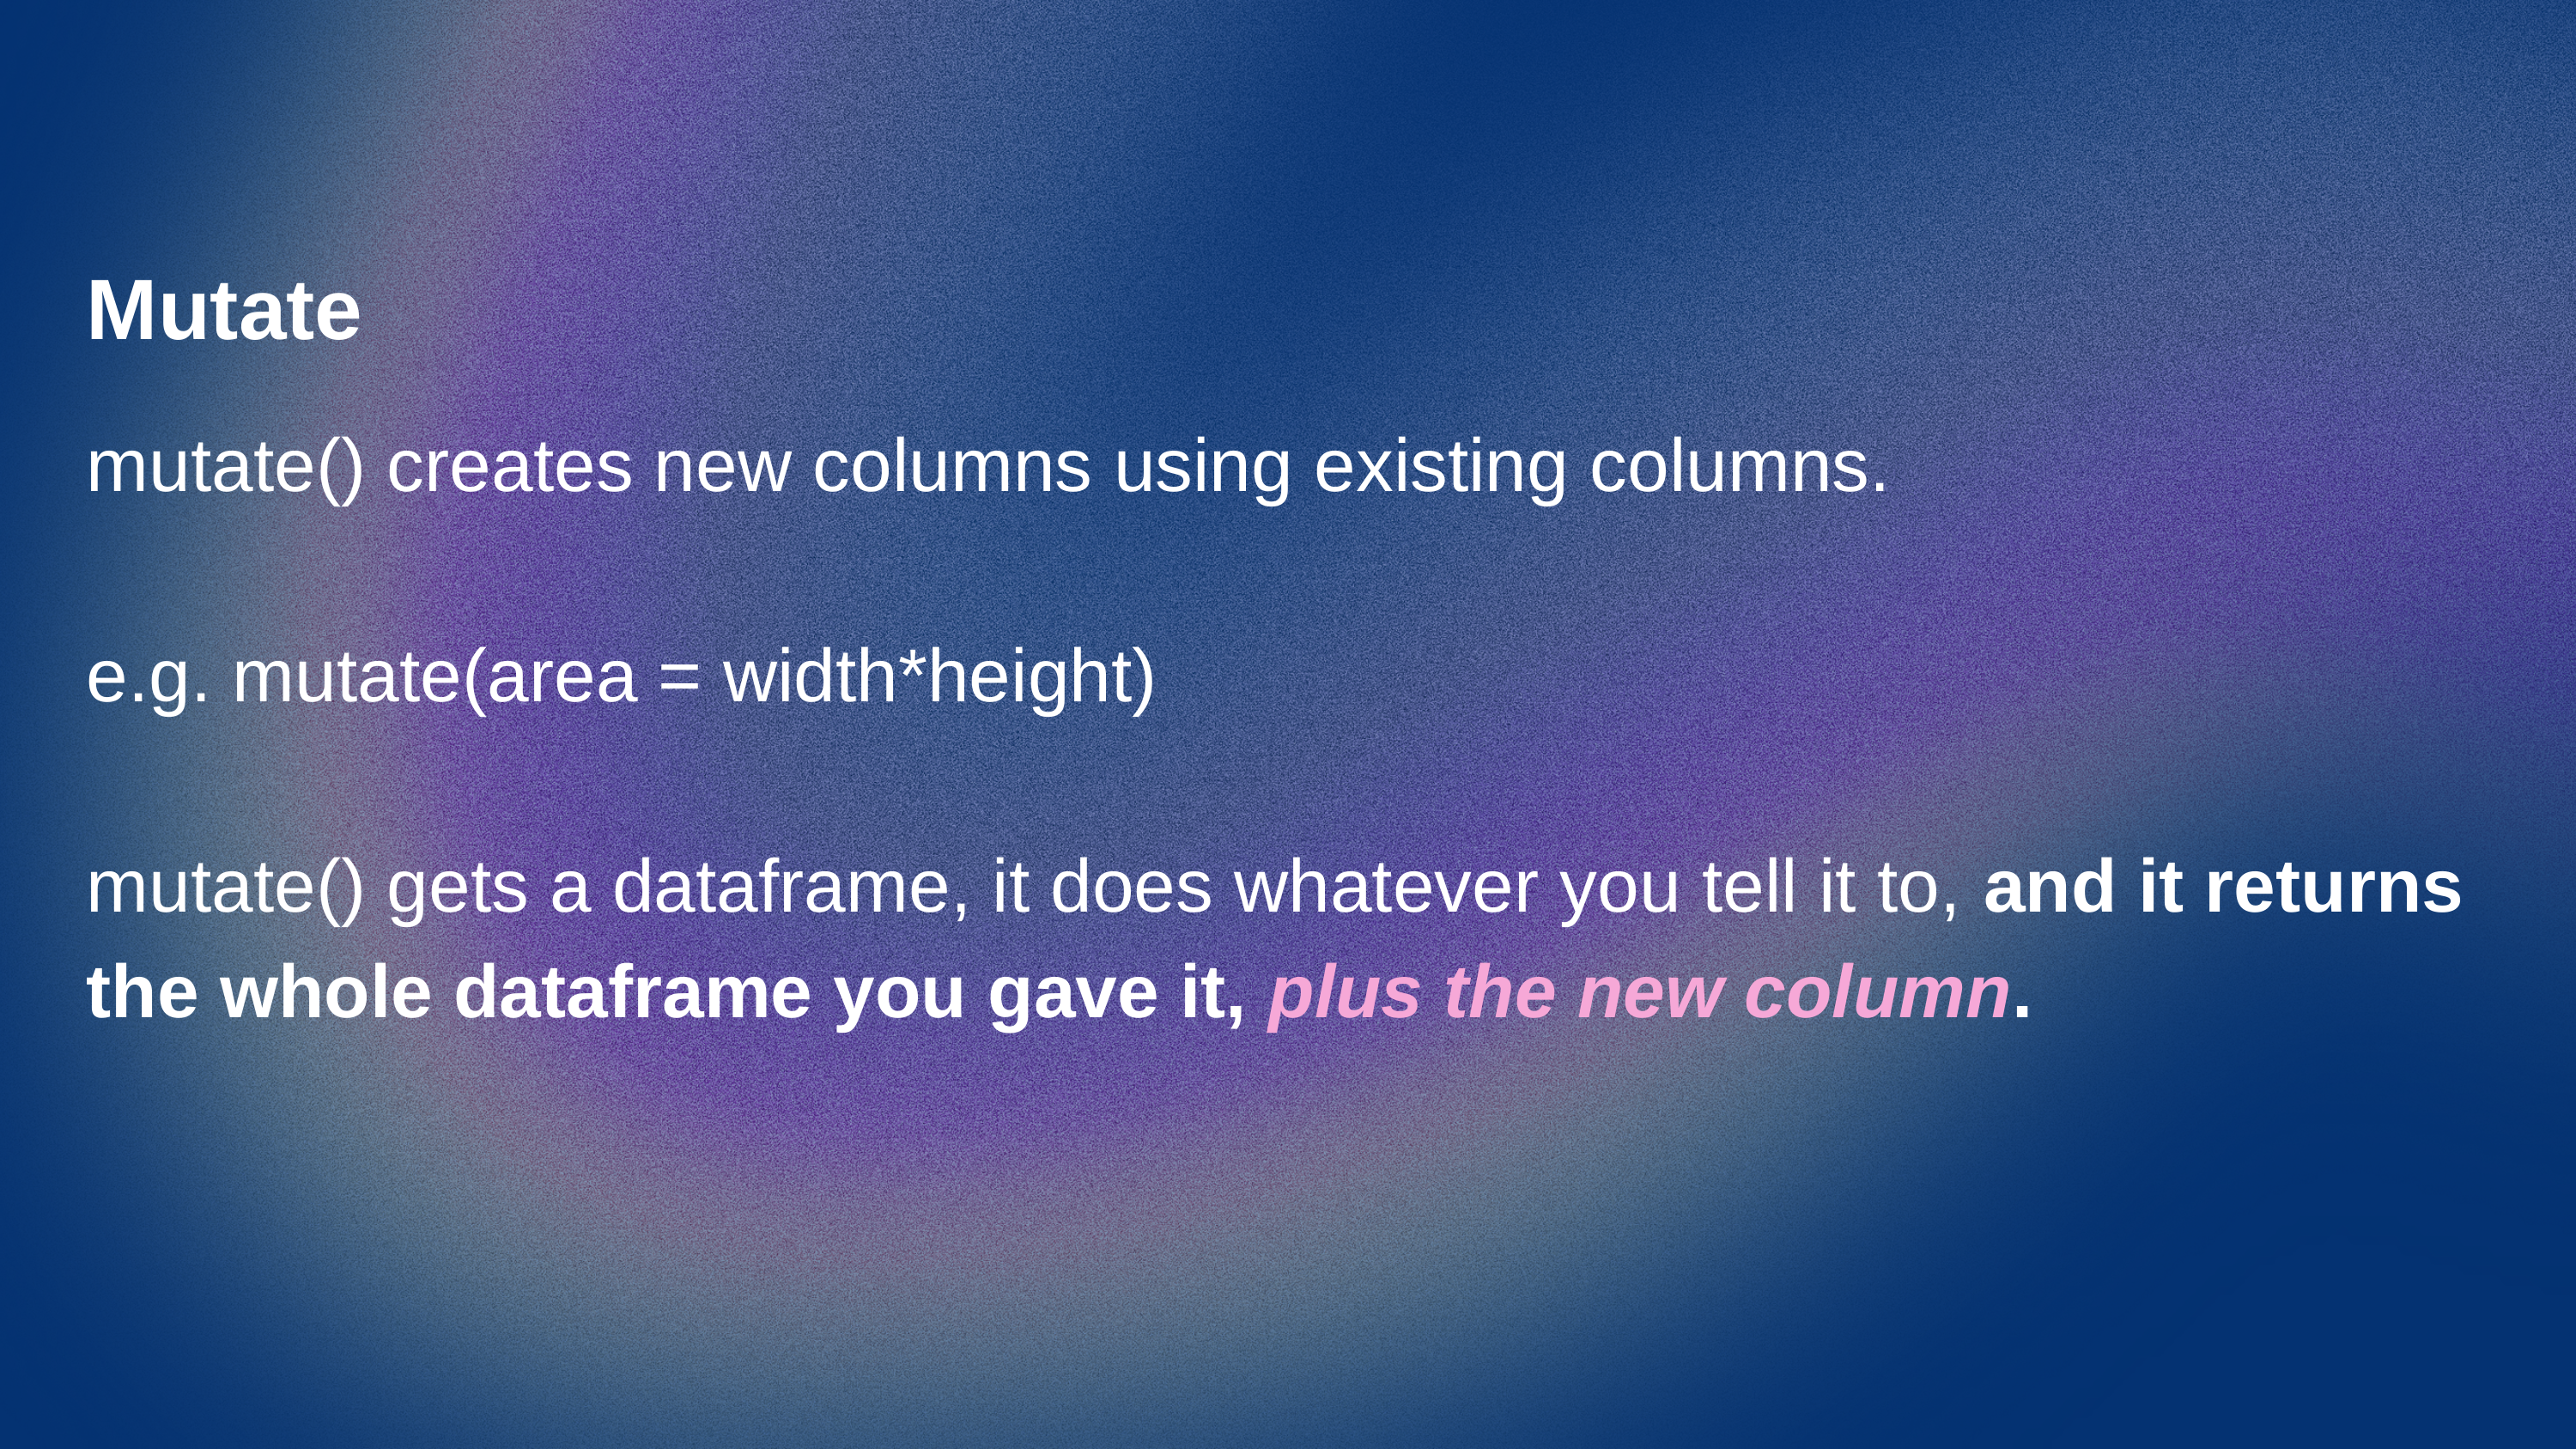

Mutate
mutate() creates new columns using existing columns.

e.g. mutate(area = width*height)

mutate() gets a dataframe, it does whatever you tell it to, and it returns the whole dataframe you gave it, plus the new column.